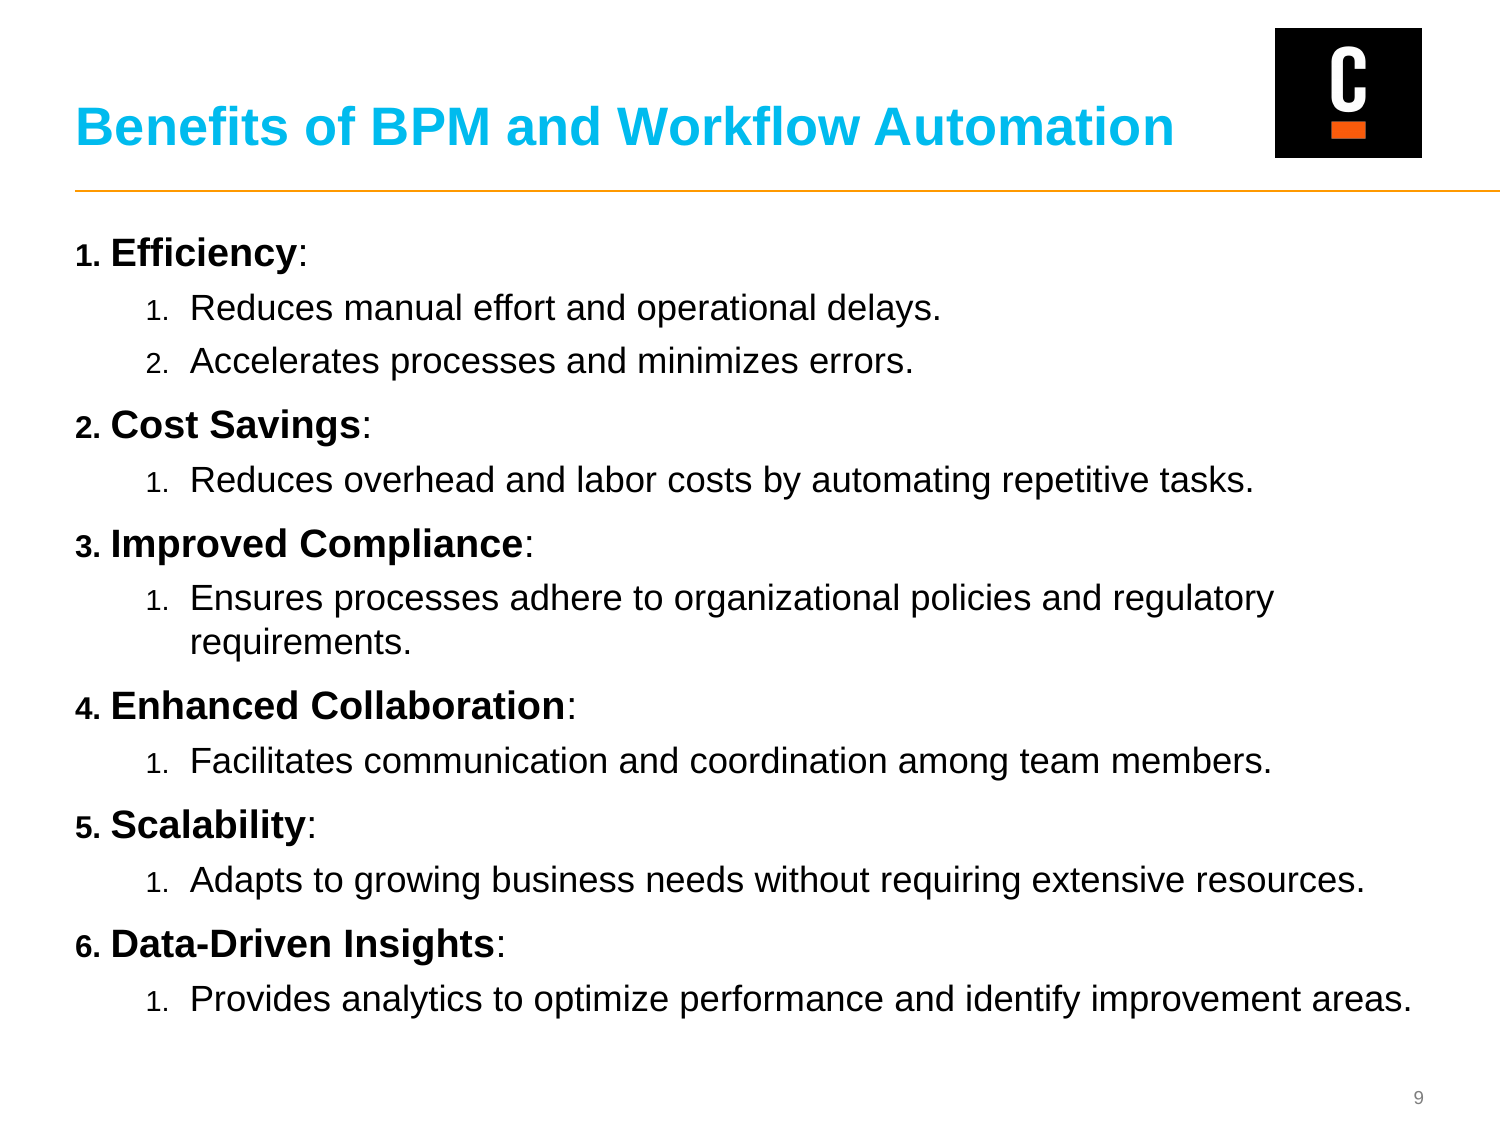

# Benefits of BPM and Workflow Automation
Efficiency:
Reduces manual effort and operational delays.
Accelerates processes and minimizes errors.
Cost Savings:
Reduces overhead and labor costs by automating repetitive tasks.
Improved Compliance:
Ensures processes adhere to organizational policies and regulatory requirements.
Enhanced Collaboration:
Facilitates communication and coordination among team members.
Scalability:
Adapts to growing business needs without requiring extensive resources.
Data-Driven Insights:
Provides analytics to optimize performance and identify improvement areas.